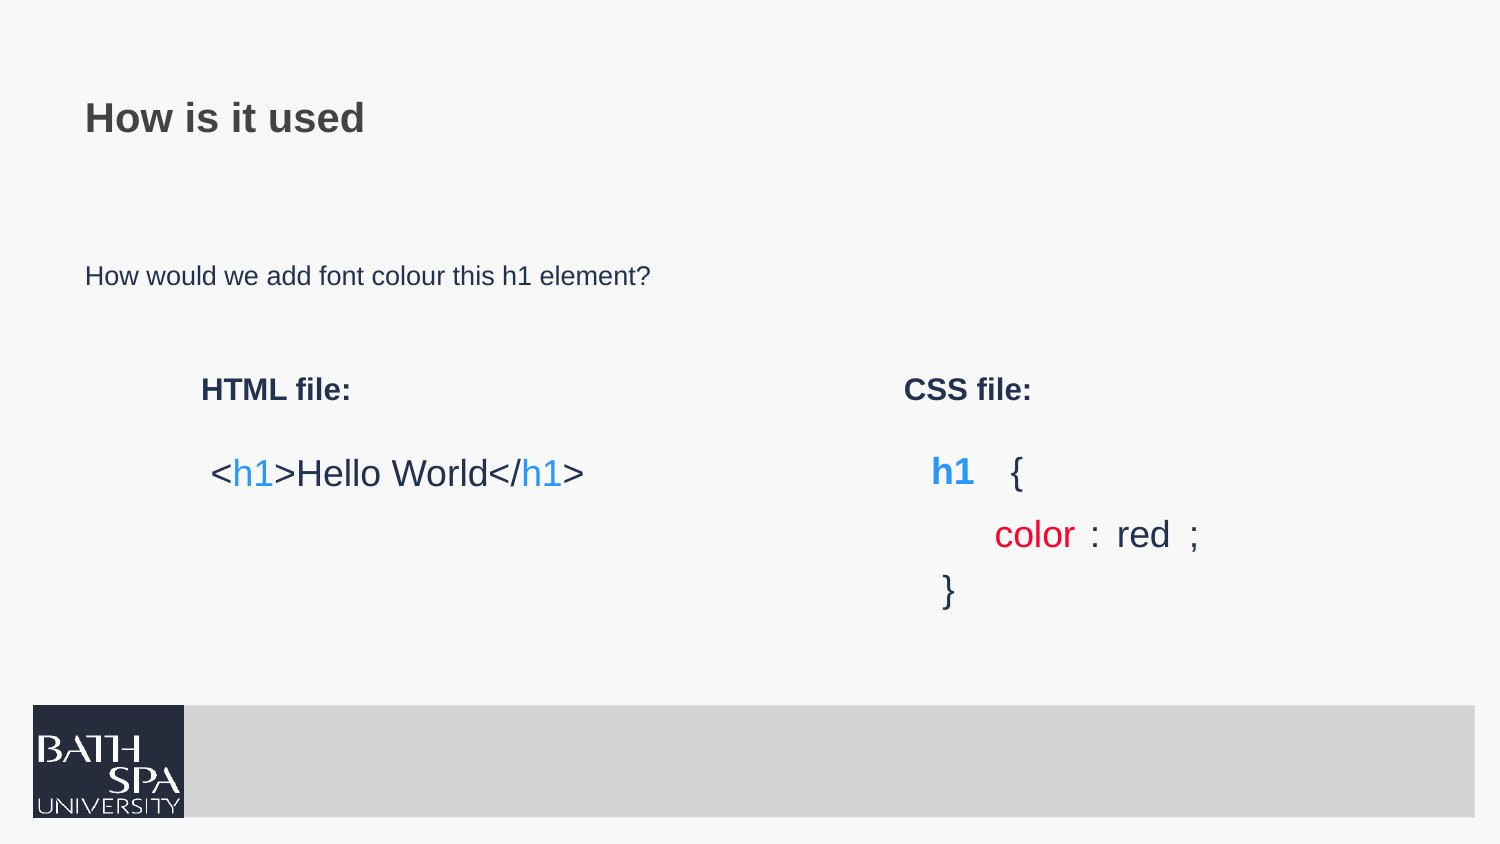

# How is it used
How would we add font colour this h1 element?
HTML file:
CSS file:
{
h1
<h1>Hello World</h1>
color
:
red
;
}